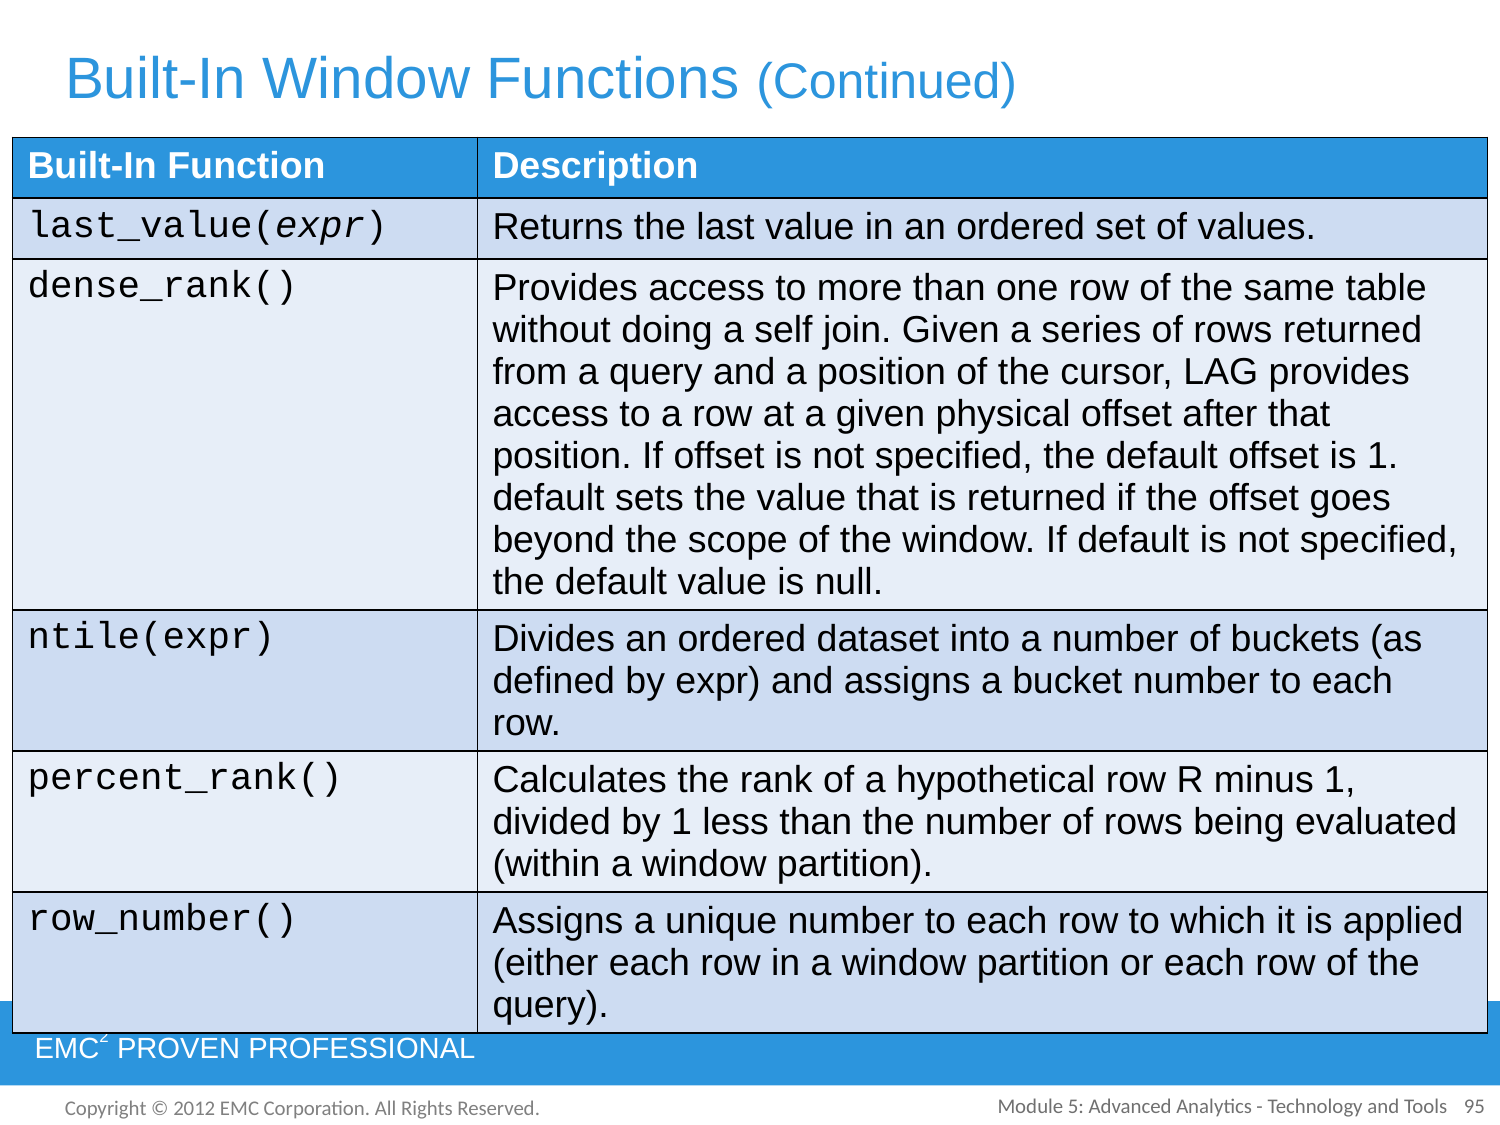

# Built-In Window Functions (Continued)
| Built-In Function | Description |
| --- | --- |
| last\_value(expr) | Returns the last value in an ordered set of values. |
| dense\_rank() | Provides access to more than one row of the same table without doing a self join. Given a series of rows returned from a query and a position of the cursor, LAG provides access to a row at a given physical offset after that position. If offset is not specified, the default offset is 1. default sets the value that is returned if the offset goes beyond the scope of the window. If default is not specified, the default value is null. |
| ntile(expr) | Divides an ordered dataset into a number of buckets (as defined by expr) and assigns a bucket number to each row. |
| percent\_rank() | Calculates the rank of a hypothetical row R minus 1, divided by 1 less than the number of rows being evaluated (within a window partition). |
| row\_number() | Assigns a unique number to each row to which it is applied (either each row in a window partition or each row of the query). |
Module 5: Advanced Analytics - Technology and Tools
95